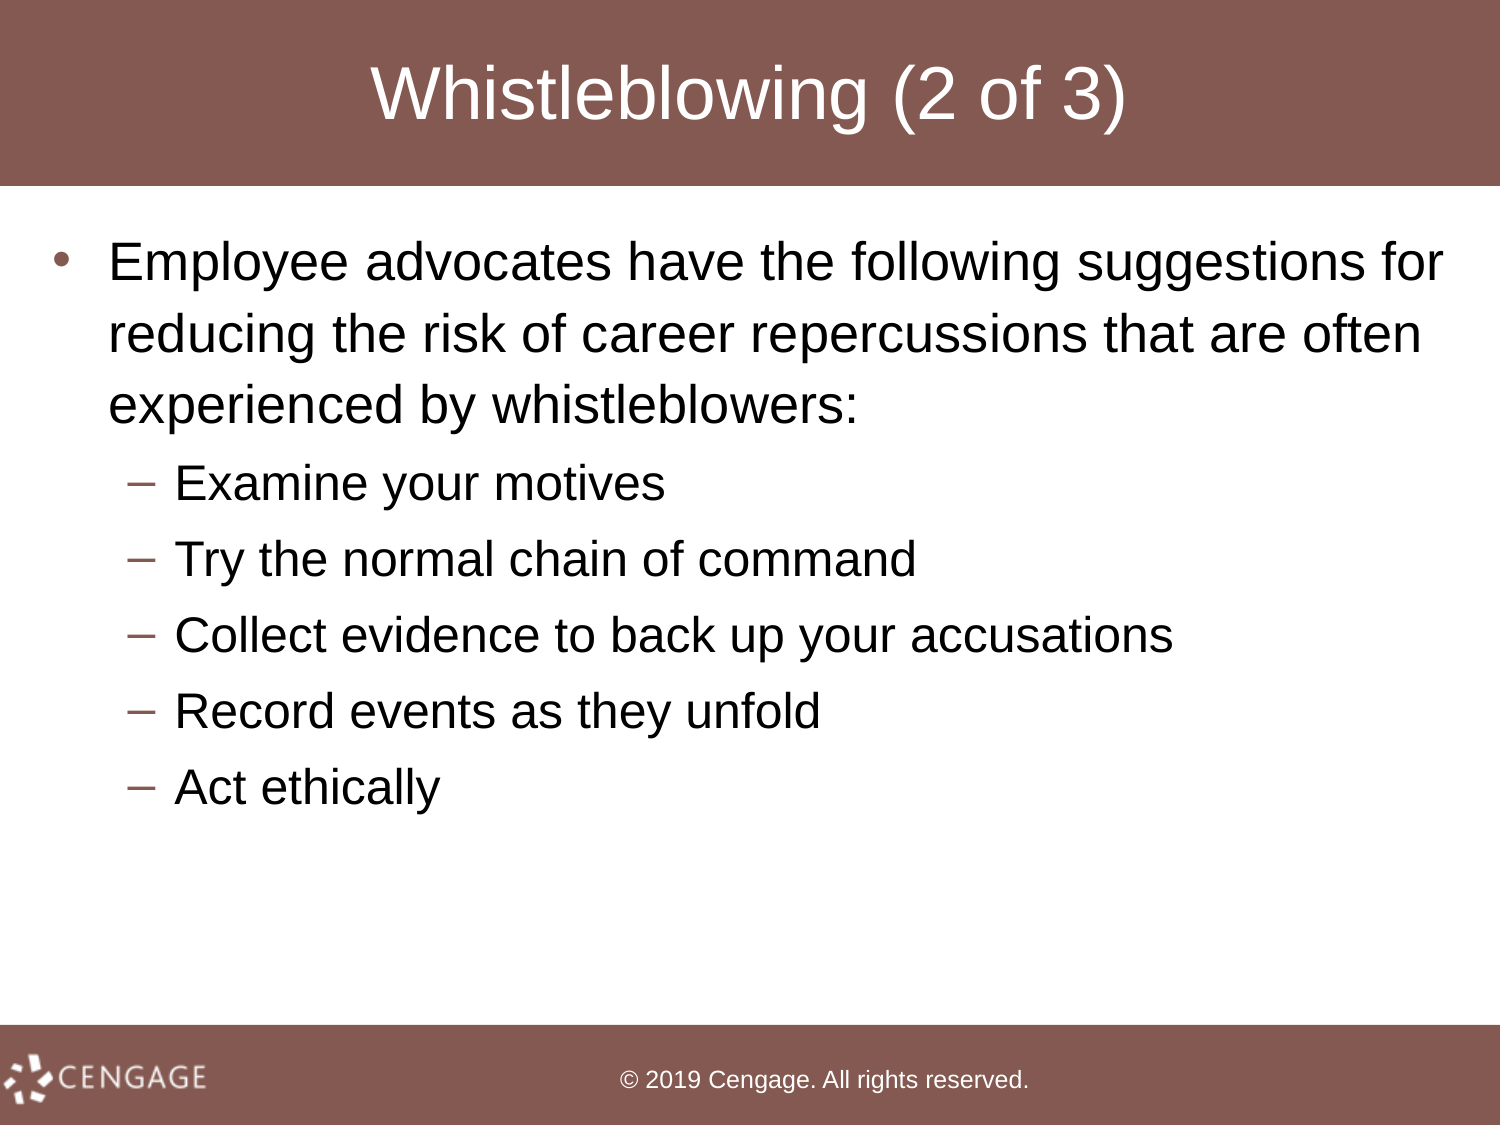

# Whistleblowing (2 of 3)
Employee advocates have the following suggestions for reducing the risk of career repercussions that are often experienced by whistleblowers:
Examine your motives
Try the normal chain of command
Collect evidence to back up your accusations
Record events as they unfold
Act ethically